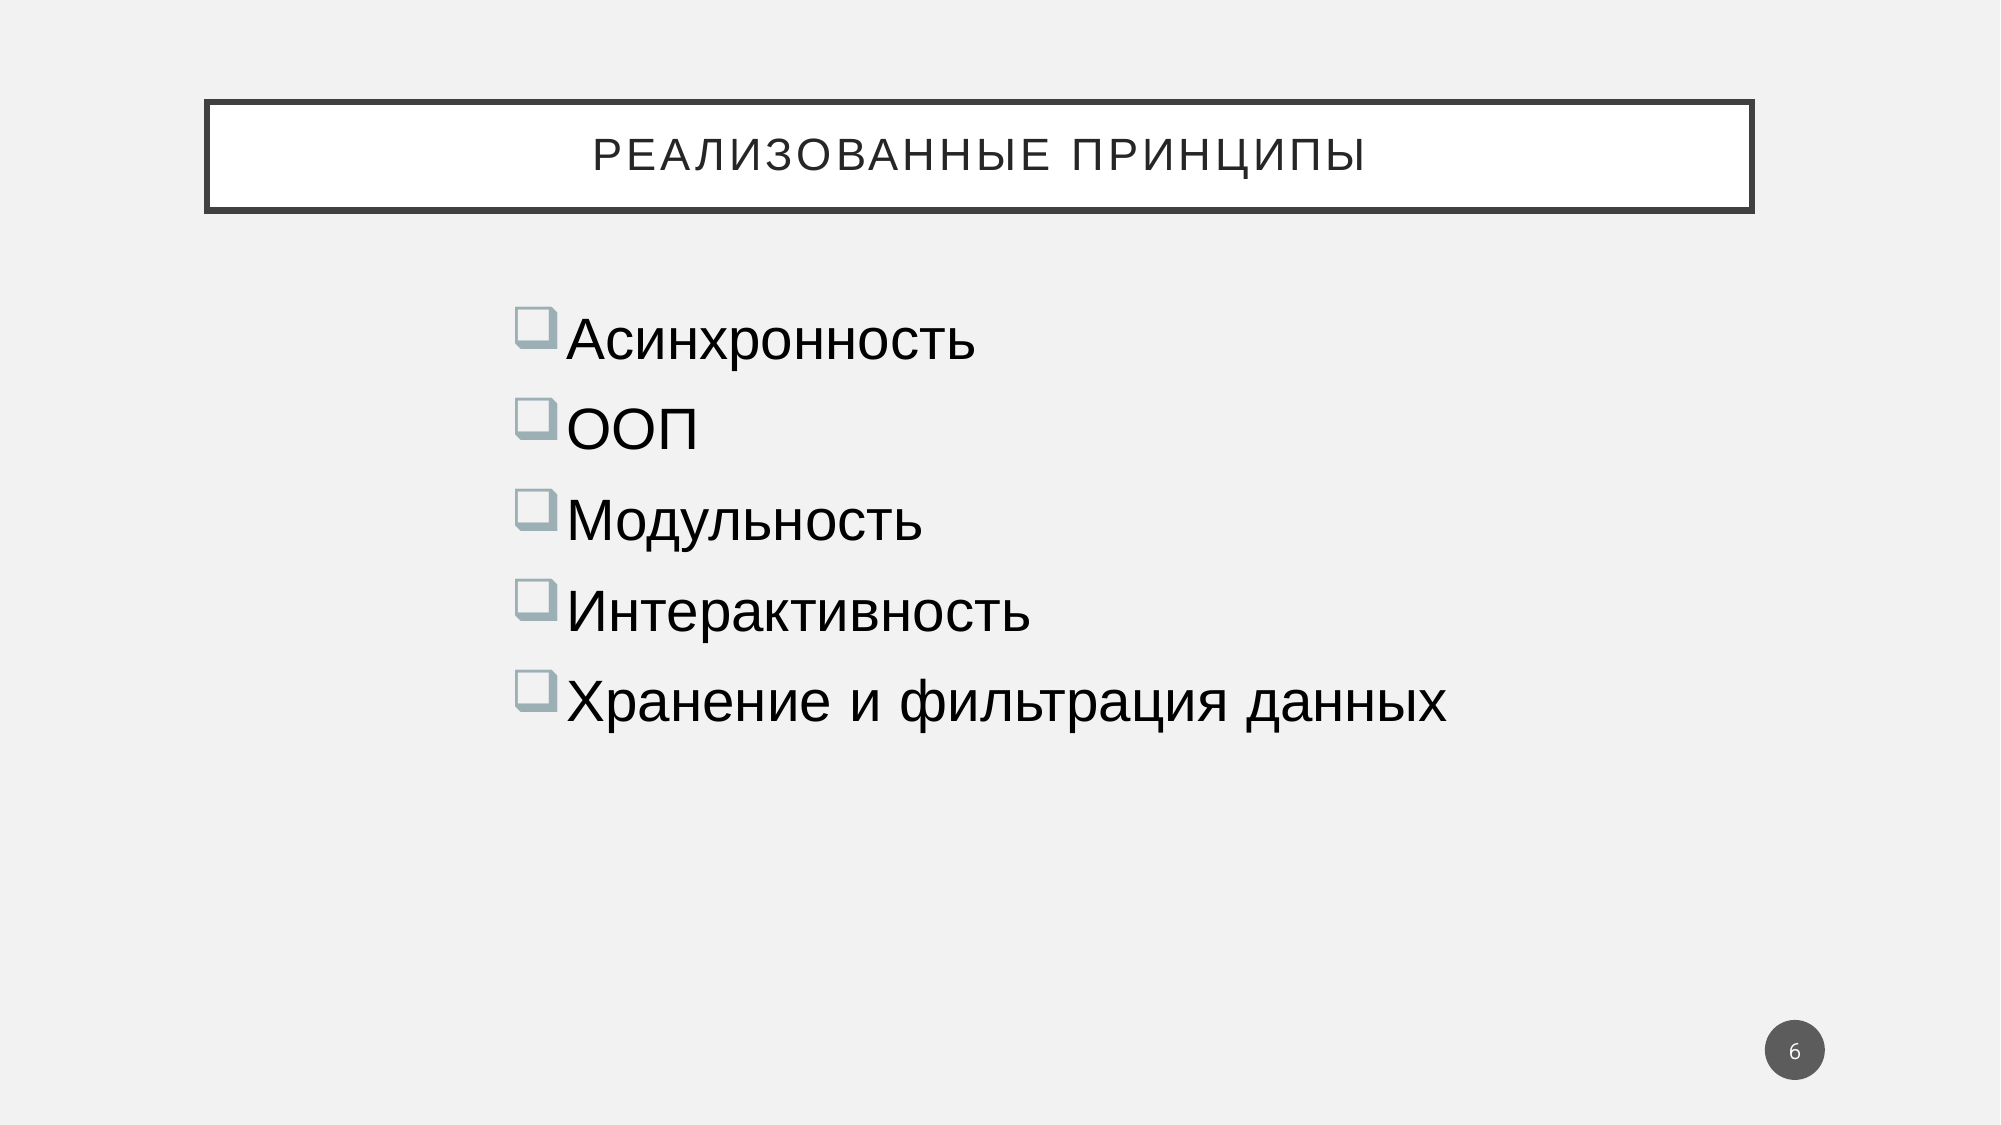

# Реализованные принципы
Асинхронность
ООП
Модульность
Интерактивность
Хранение и фильтрация данных
6